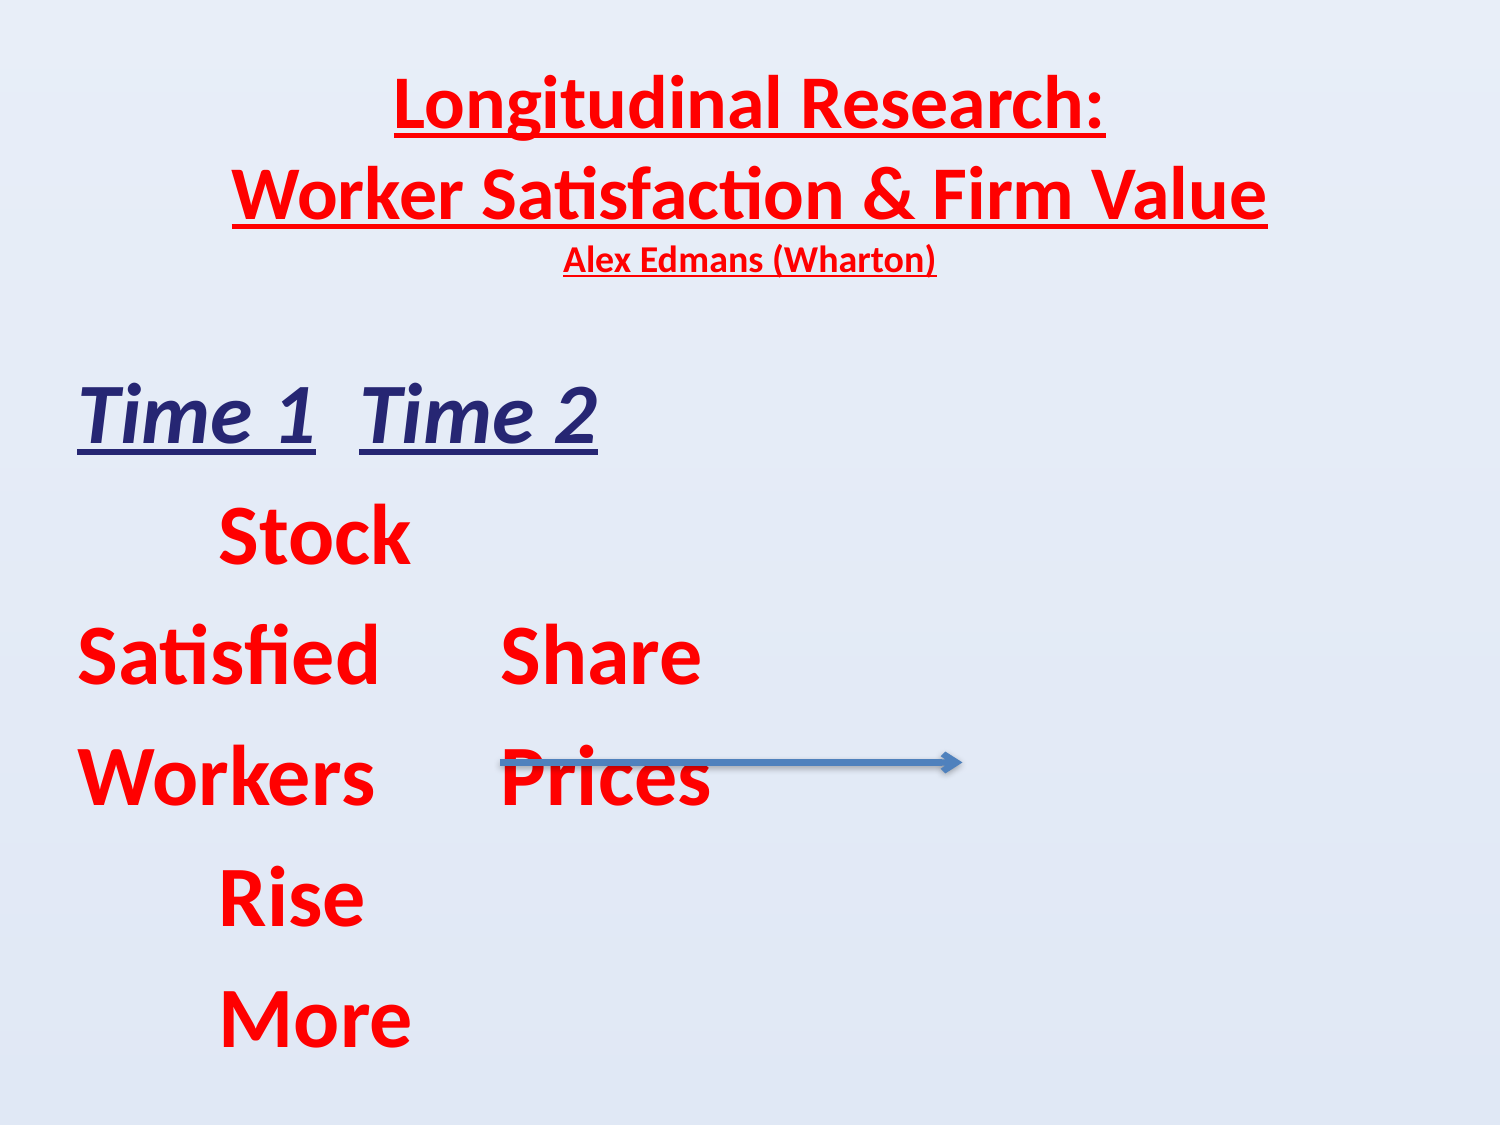

# Longitudinal Research: Worker Satisfaction & Firm Value Alex Edmans (Wharton)
Time 1						Time 2
															Stock
Satisfied						Share
Workers						Prices
							Rise
							More